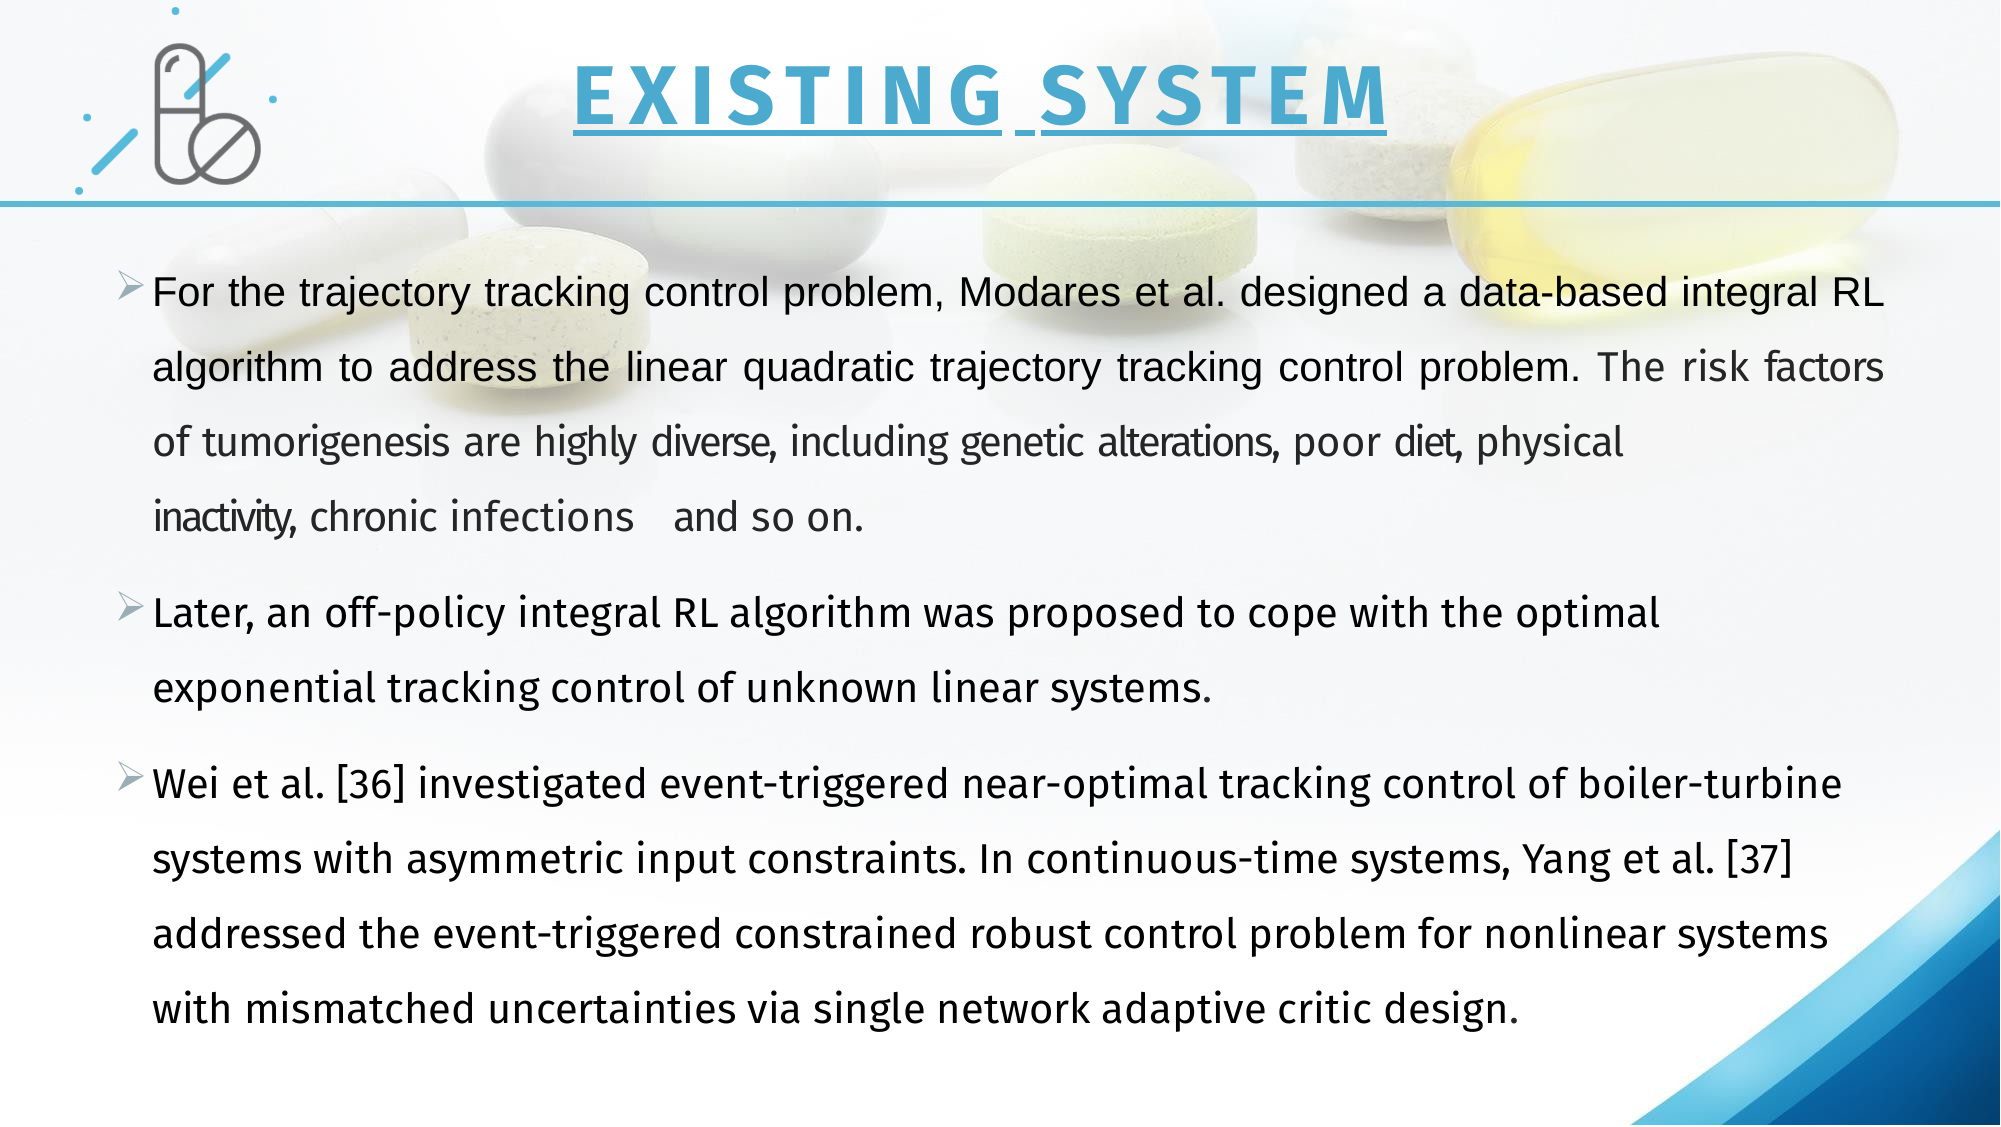

# EXISTING SYSTEM
For the trajectory tracking control problem, Modares et al. designed a data-based integral RL algorithm to address the linear quadratic trajectory tracking control problem. The risk factors of tumorigenesis are highly diverse, including genetic alterations, poor diet, physical
inactivity, chronic infections	and so on.
Later, an off-policy integral RL algorithm was proposed to cope with the optimal exponential tracking control of unknown linear systems.
Wei et al. [36] investigated event-triggered near-optimal tracking control of boiler-turbine systems with asymmetric input constraints. In continuous-time systems, Yang et al. [37] addressed the event-triggered constrained robust control problem for nonlinear systems with mismatched uncertainties via single network adaptive critic design.